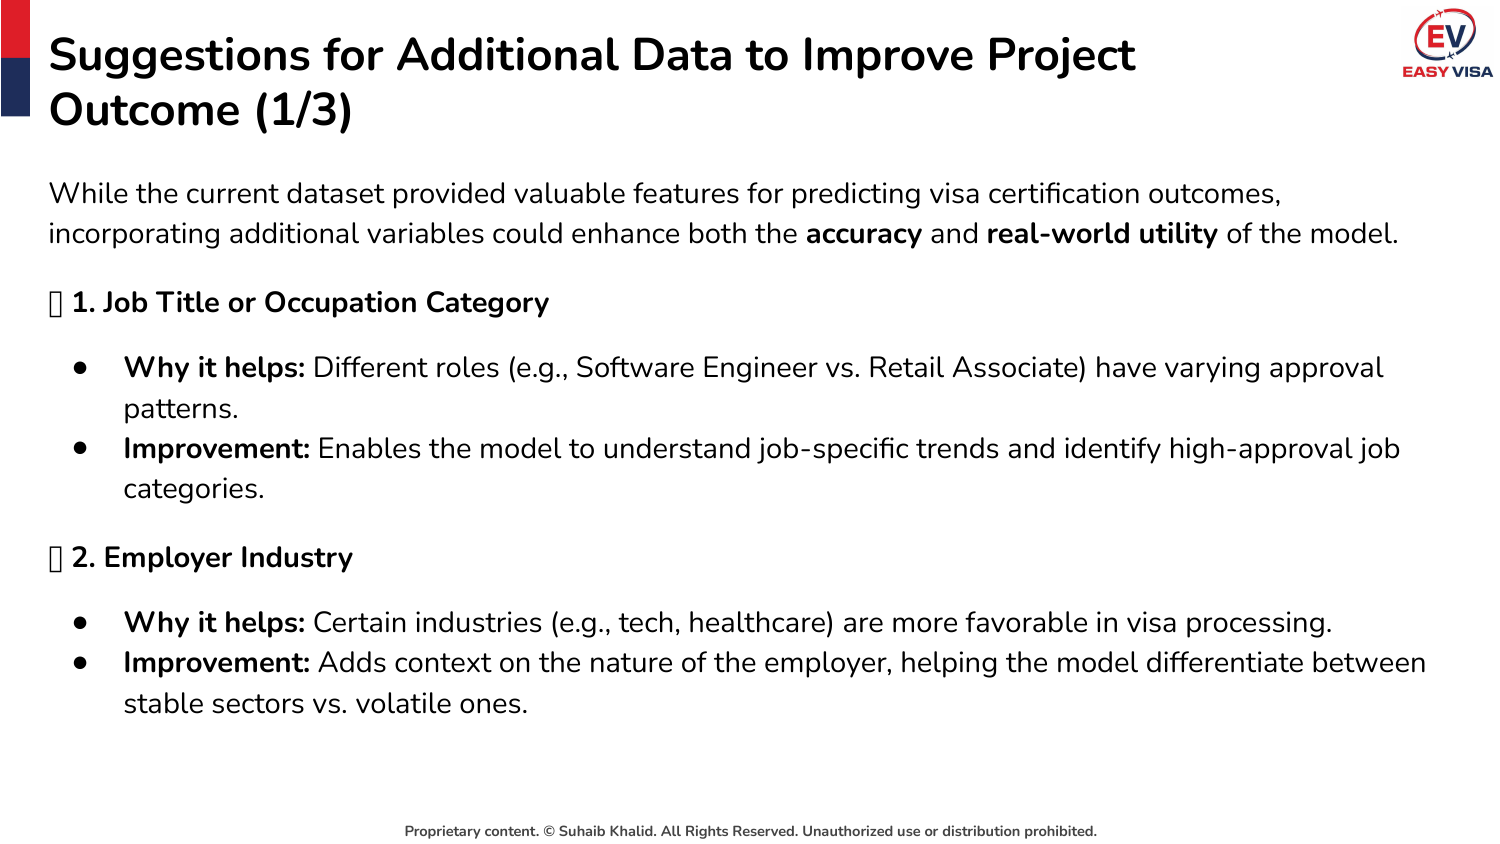

# Suggestions for Additional Data to Improve Project
Outcome (1/3)
While the current dataset provided valuable features for predicting visa certification outcomes, incorporating additional variables could enhance both the accuracy and real-world utility of the model.
🧩 1. Job Title or Occupation Category
Why it helps: Different roles (e.g., Software Engineer vs. Retail Associate) have varying approval patterns.
Improvement: Enables the model to understand job-specific trends and identify high-approval job categories.
🧩 2. Employer Industry
Why it helps: Certain industries (e.g., tech, healthcare) are more favorable in visa processing.
Improvement: Adds context on the nature of the employer, helping the model differentiate between stable sectors vs. volatile ones.